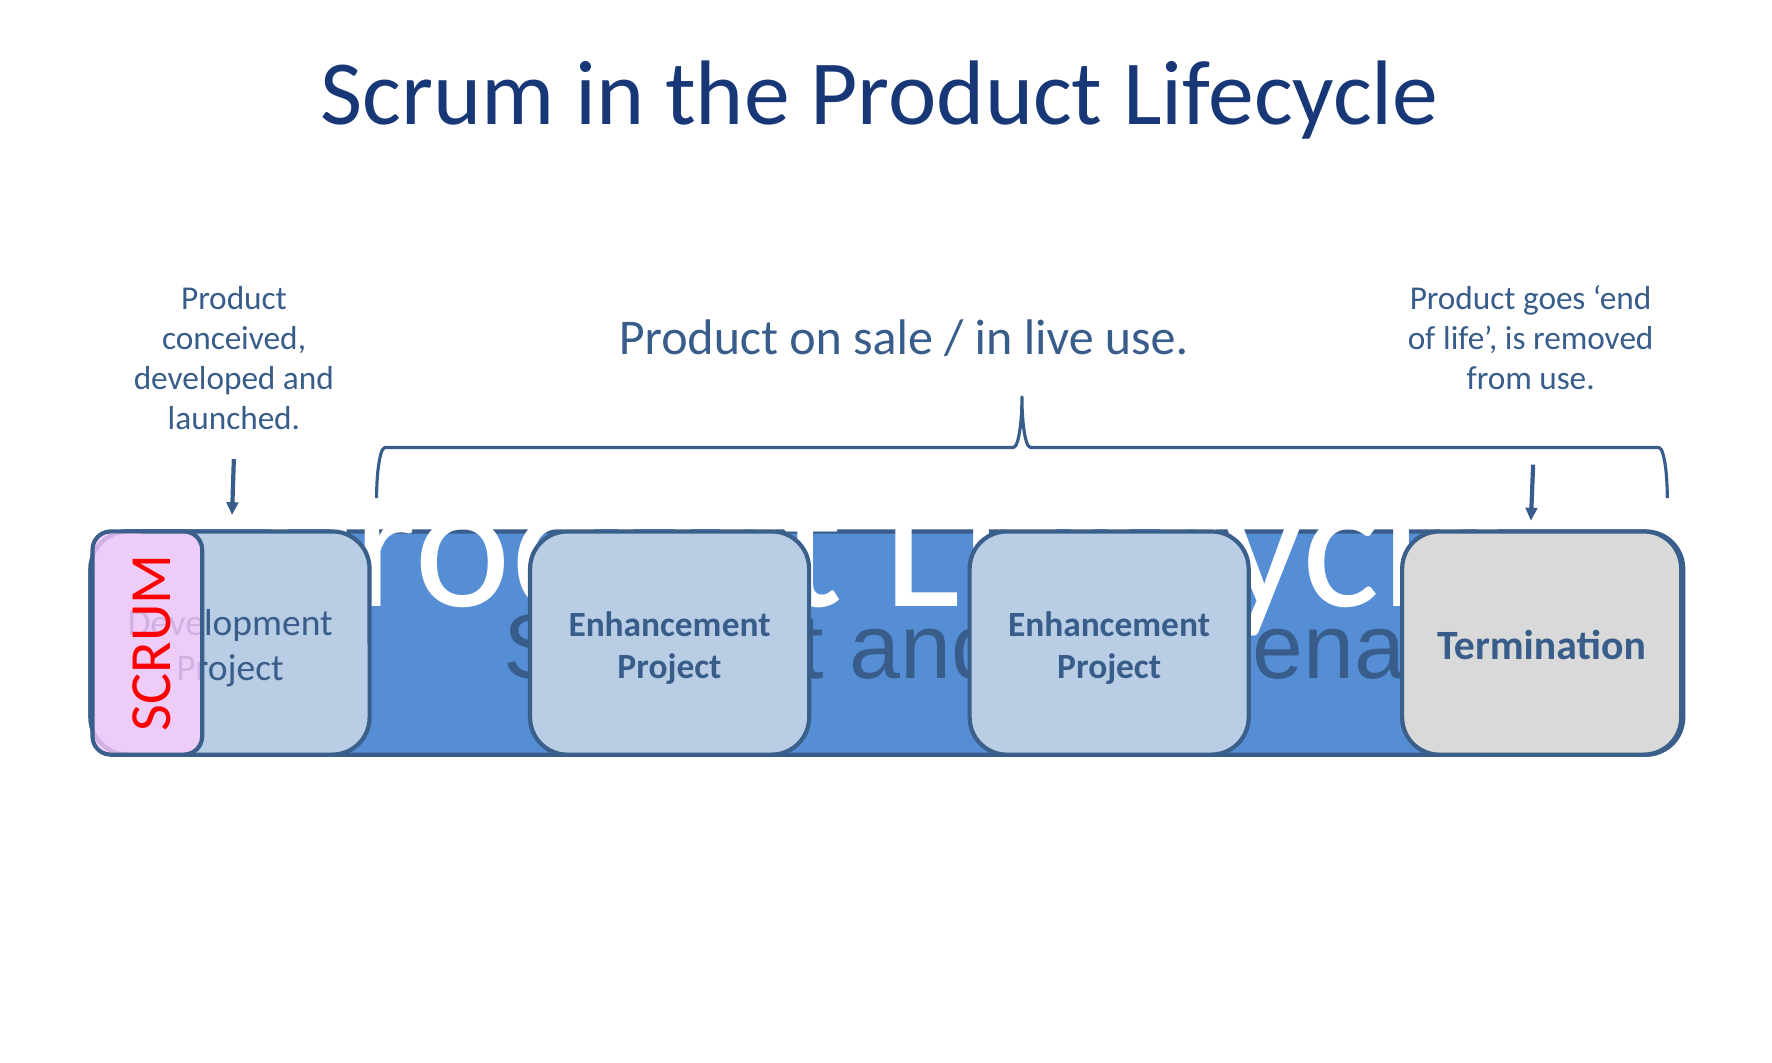

# Scrum in the Product Lifecycle
Product conceived, developed and launched.
Product goes ‘end of life’, is removed from use.
Product on sale / in live use.
Development Project
SCRUM
Enhancement Project
Enhancement Project
Termination
Product Lifecycle

Support and Maintenance